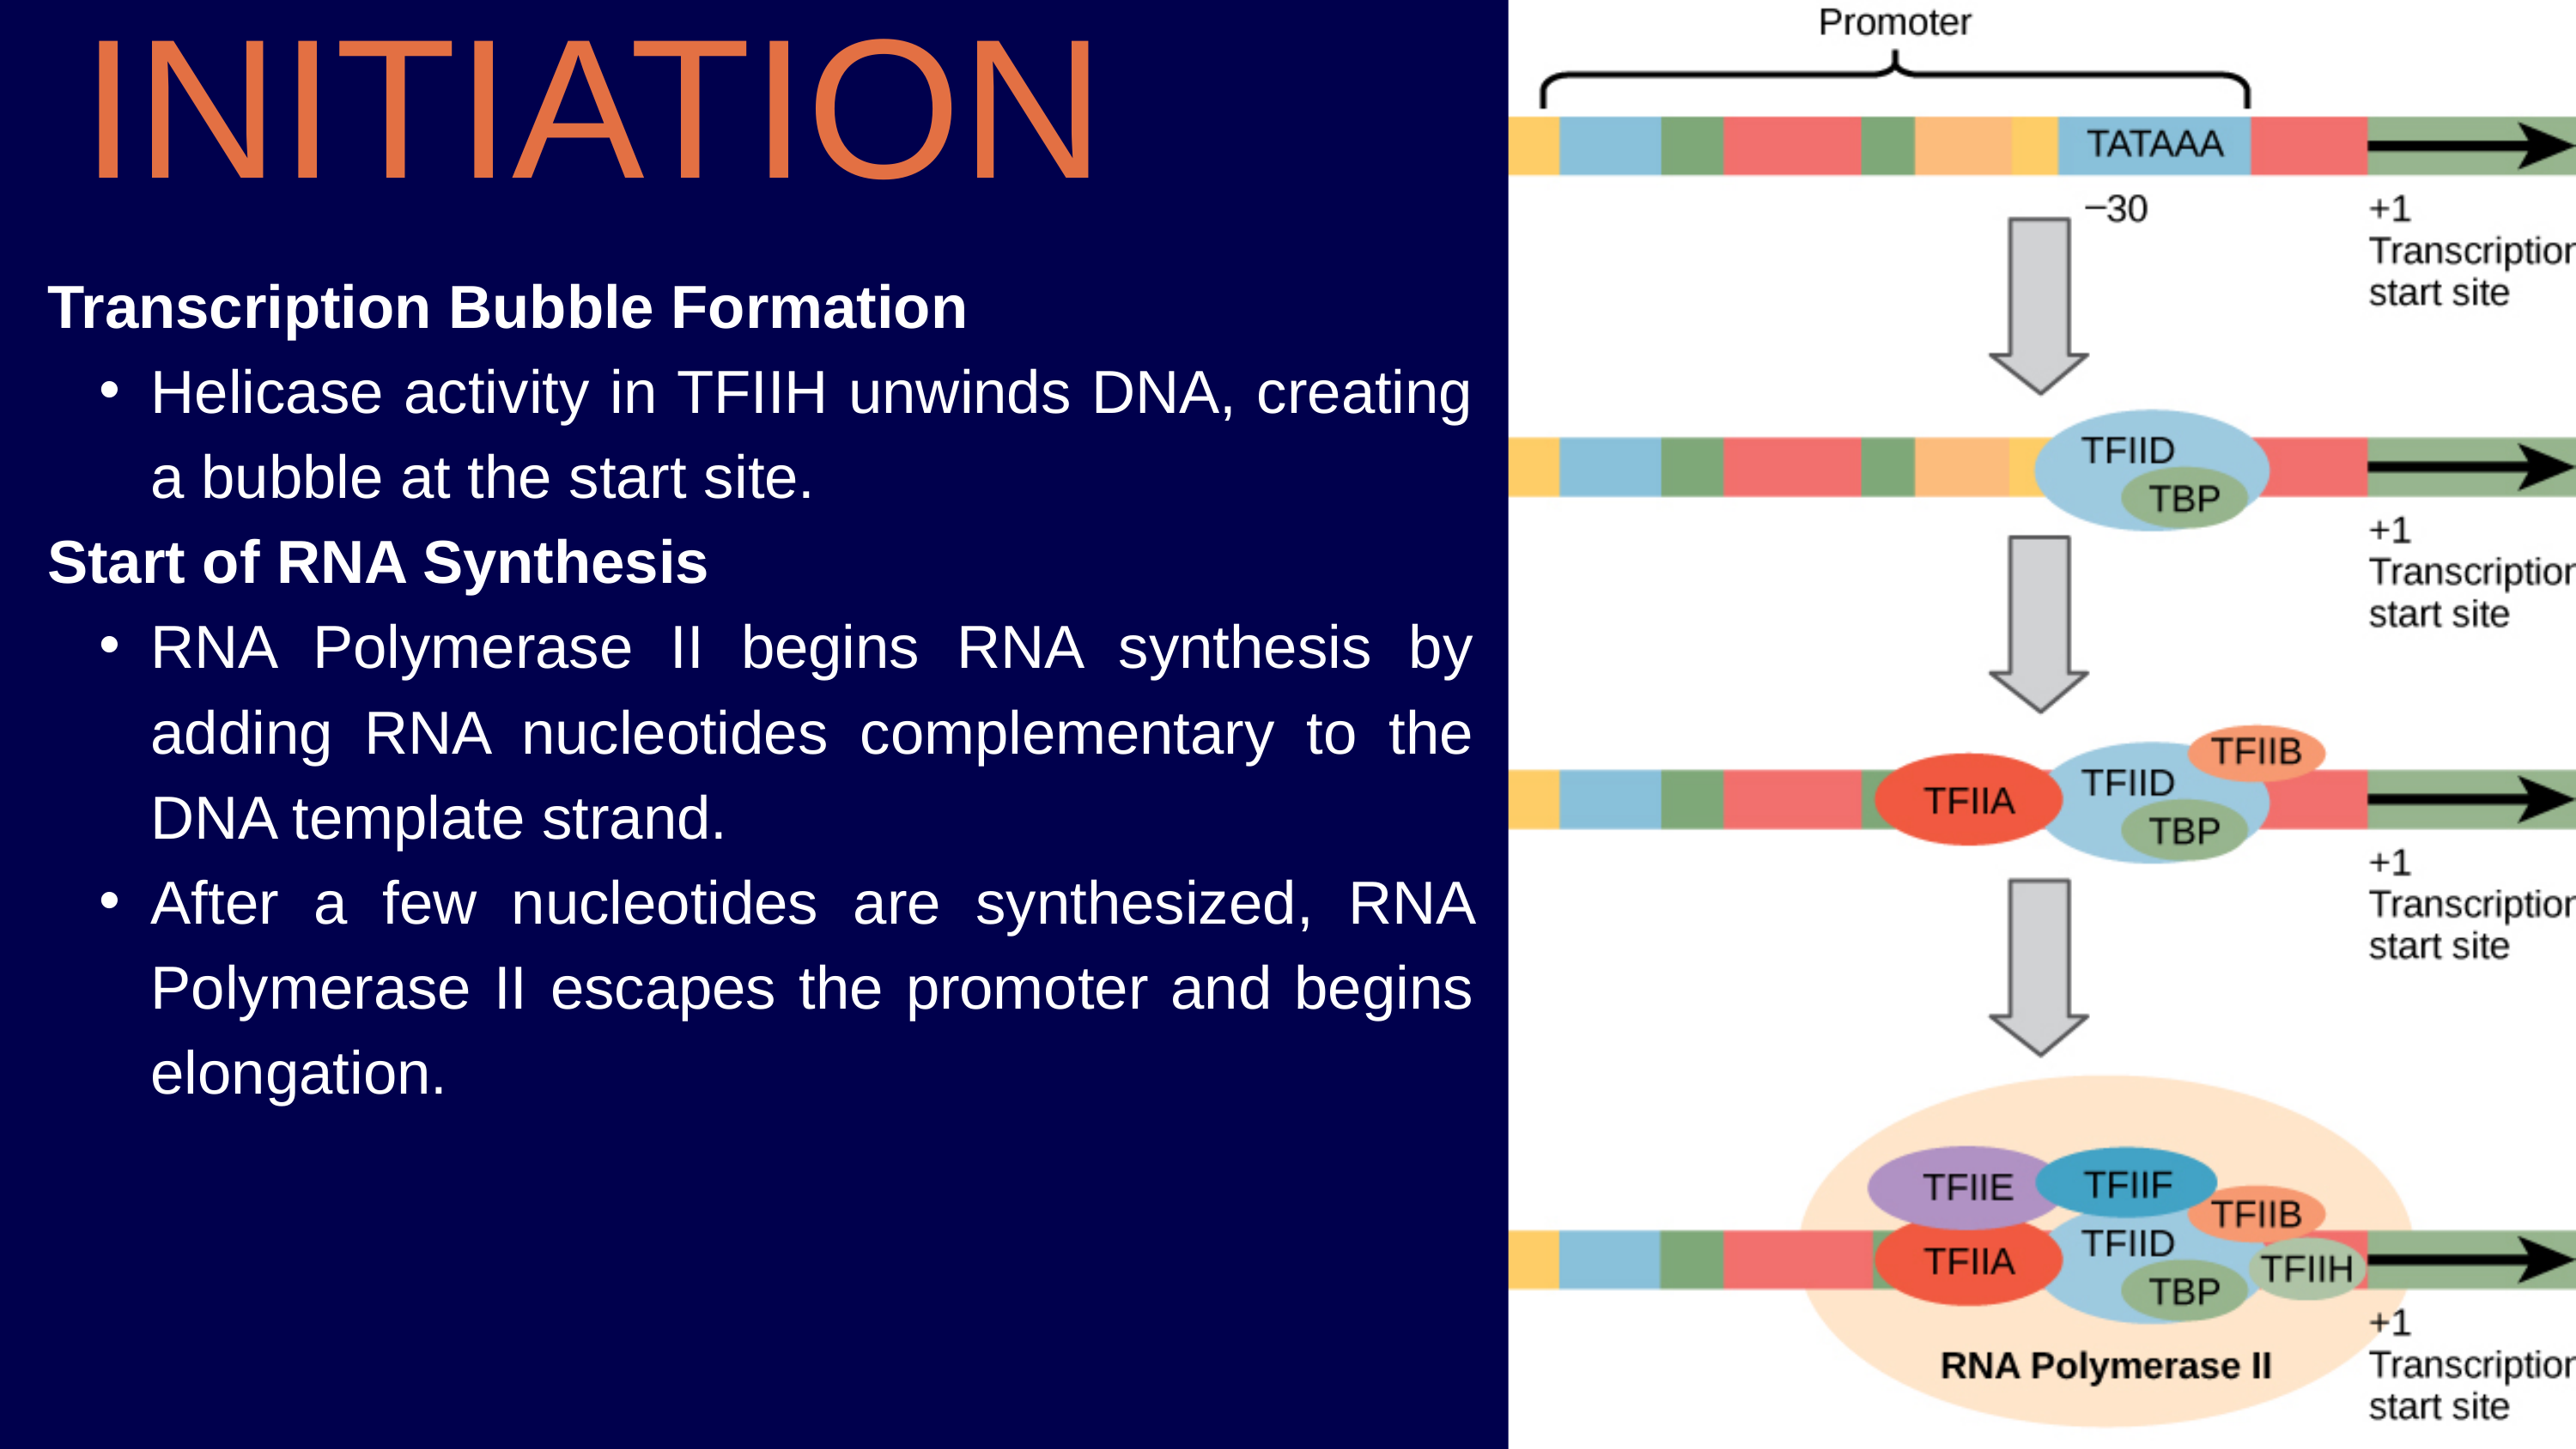

INITIATION
Transcription Bubble Formation
Helicase activity in TFIIH unwinds DNA, creating a bubble at the start site.
Start of RNA Synthesis
RNA Polymerase II begins RNA synthesis by adding RNA nucleotides complementary to the DNA template strand.
After a few nucleotides are synthesized, RNA Polymerase II escapes the promoter and begins elongation.